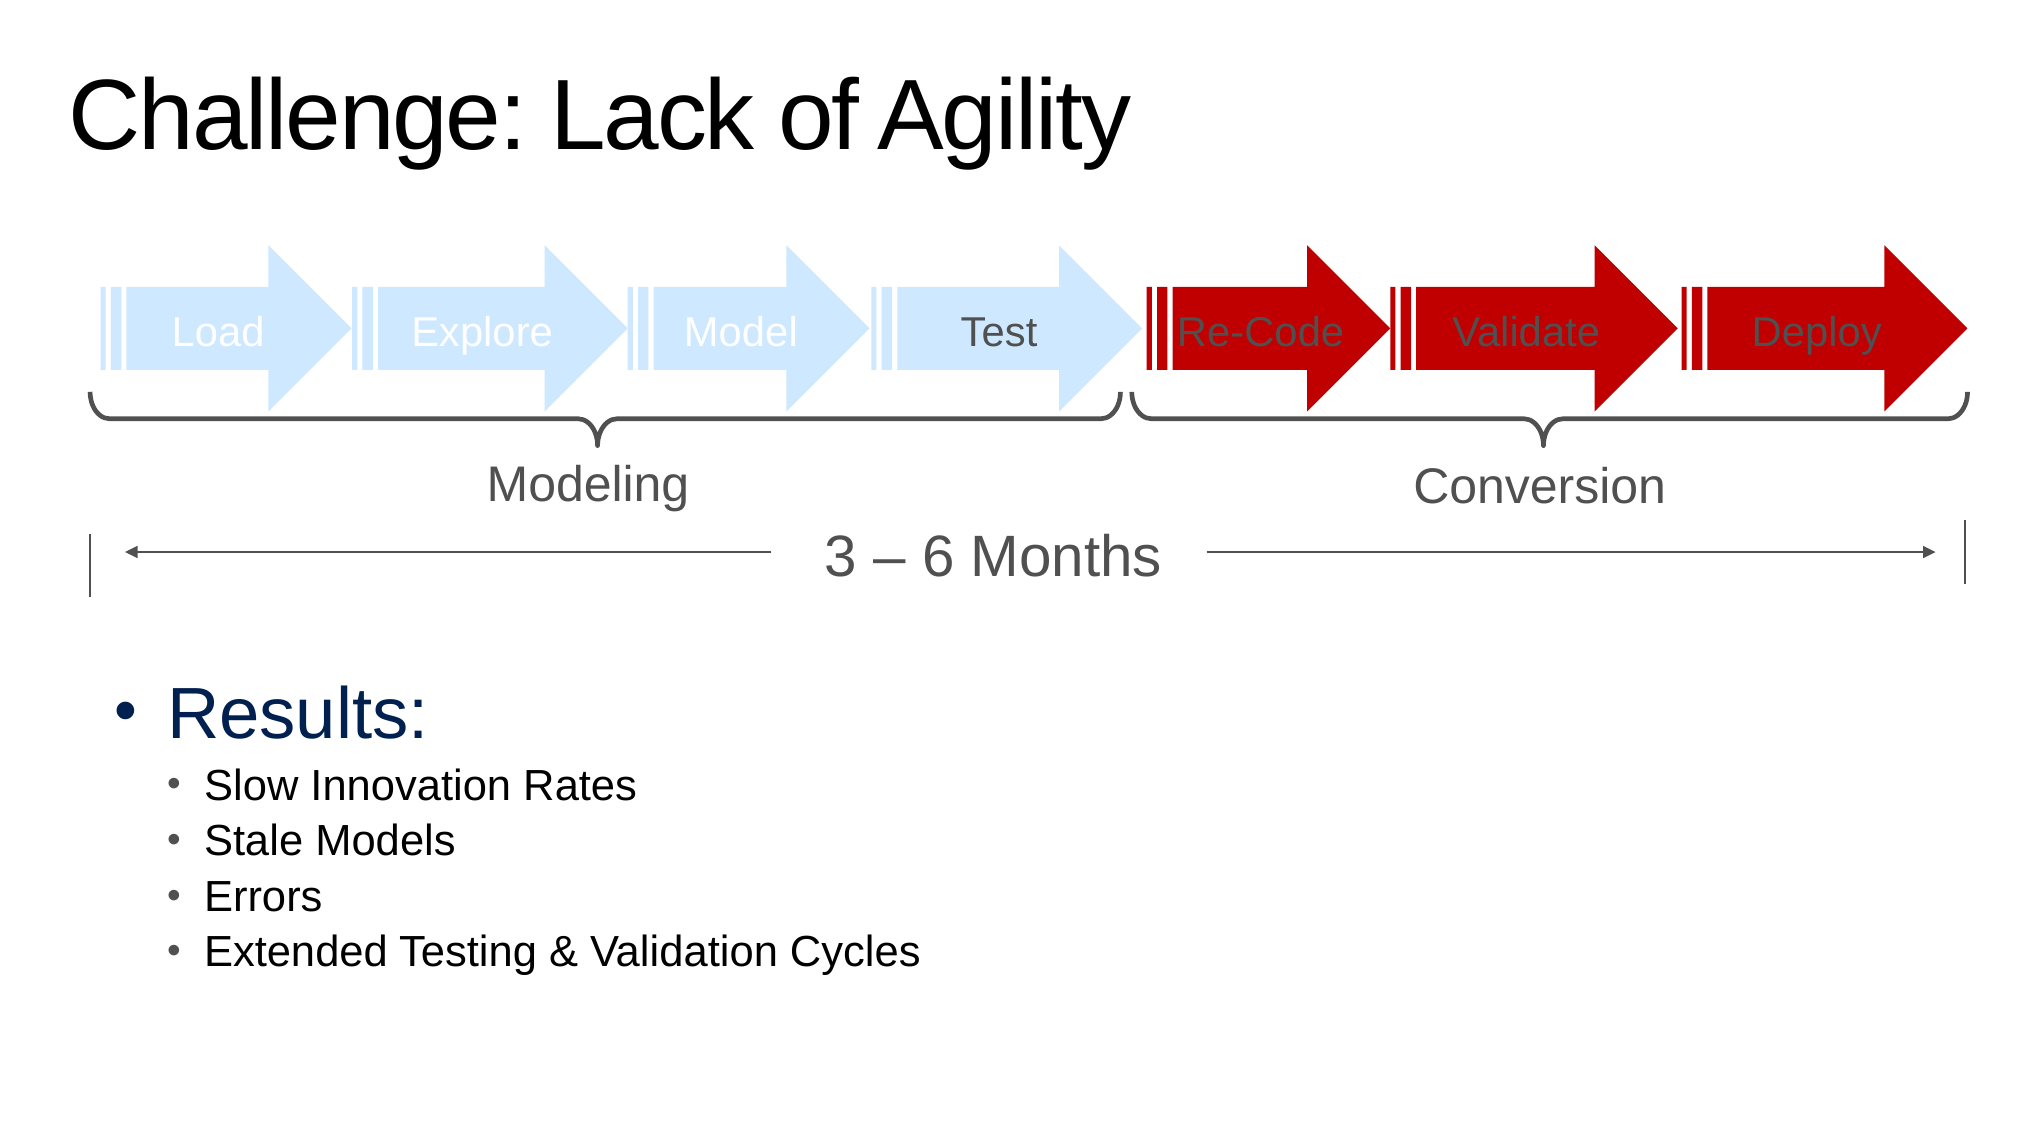

# Challenge: Lack of Agility
Load
Explore
Model
Test
Re-Code
Validate
Deploy
Modeling
Conversion
3 – 6 Months
Results:
Slow Innovation Rates
Stale Models
Errors
Extended Testing & Validation Cycles